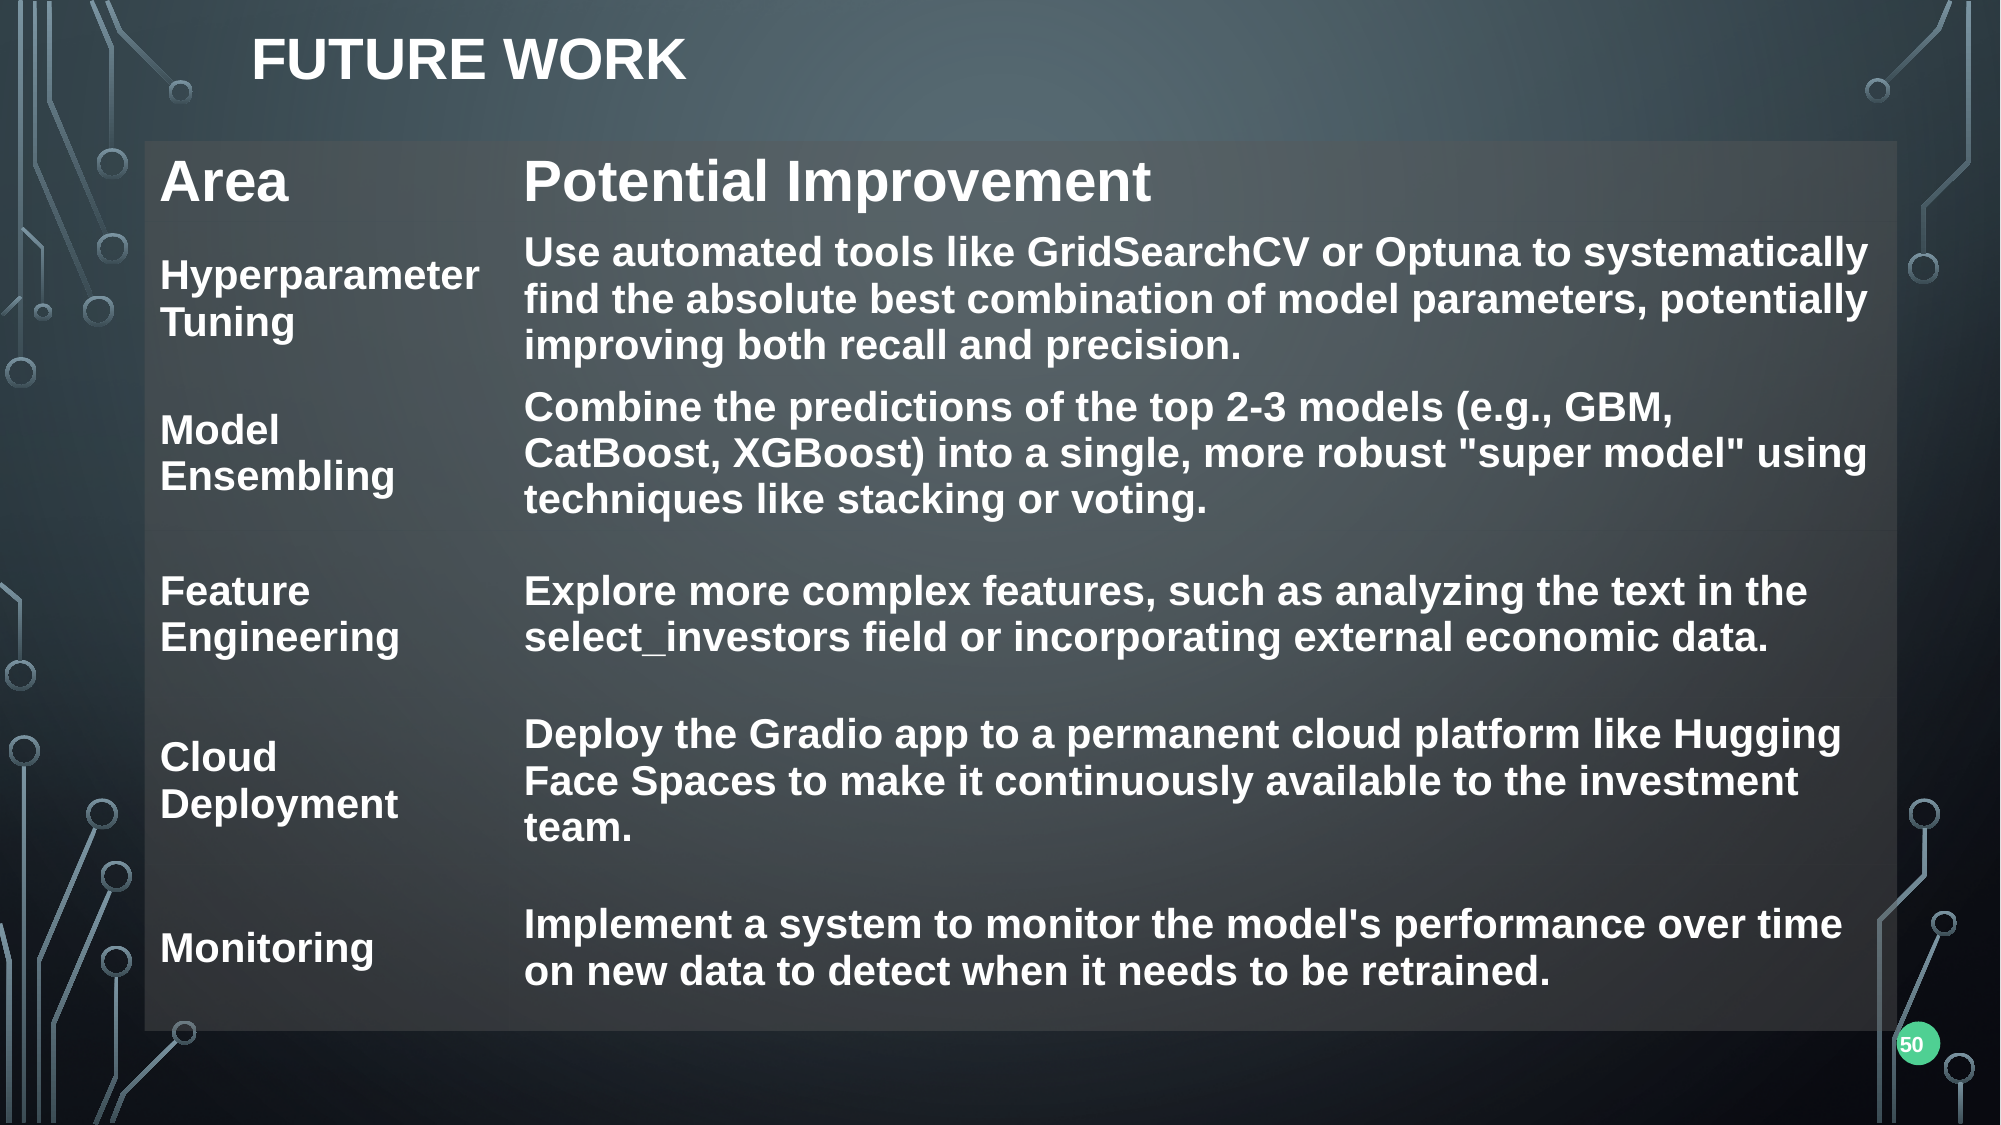

Future Work

| Area | Potential Improvement |
| --- | --- |
| Hyperparameter Tuning | Use automated tools like GridSearchCV or Optuna to systematically find the absolute best combination of model parameters, potentially improving both recall and precision. |
| Model Ensembling | Combine the predictions of the top 2-3 models (e.g., GBM, CatBoost, XGBoost) into a single, more robust "super model" using techniques like stacking or voting. |
| Feature Engineering | Explore more complex features, such as analyzing the text in the select\_investors field or incorporating external economic data. |
| Cloud Deployment | Deploy the Gradio app to a permanent cloud platform like Hugging Face Spaces to make it continuously available to the investment team. |
| Monitoring | Implement a system to monitor the model's performance over time on new data to detect when it needs to be retrained. |
50